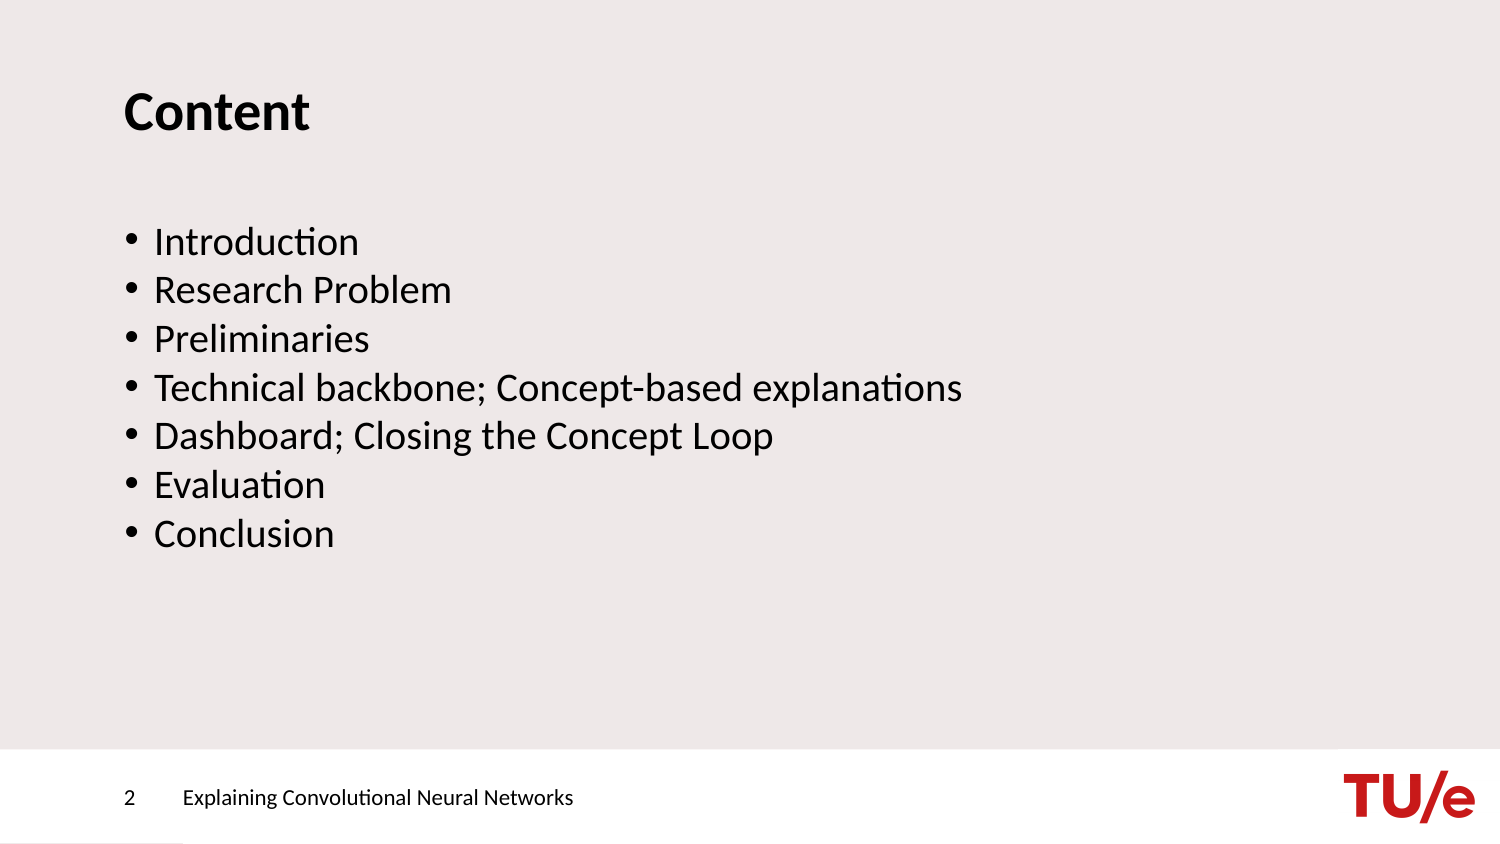

# Content
Introduction
Research Problem
Preliminaries
Technical backbone; Concept-based explanations
Dashboard; Closing the Concept Loop
Evaluation
Conclusion
2
Explaining Convolutional Neural Networks